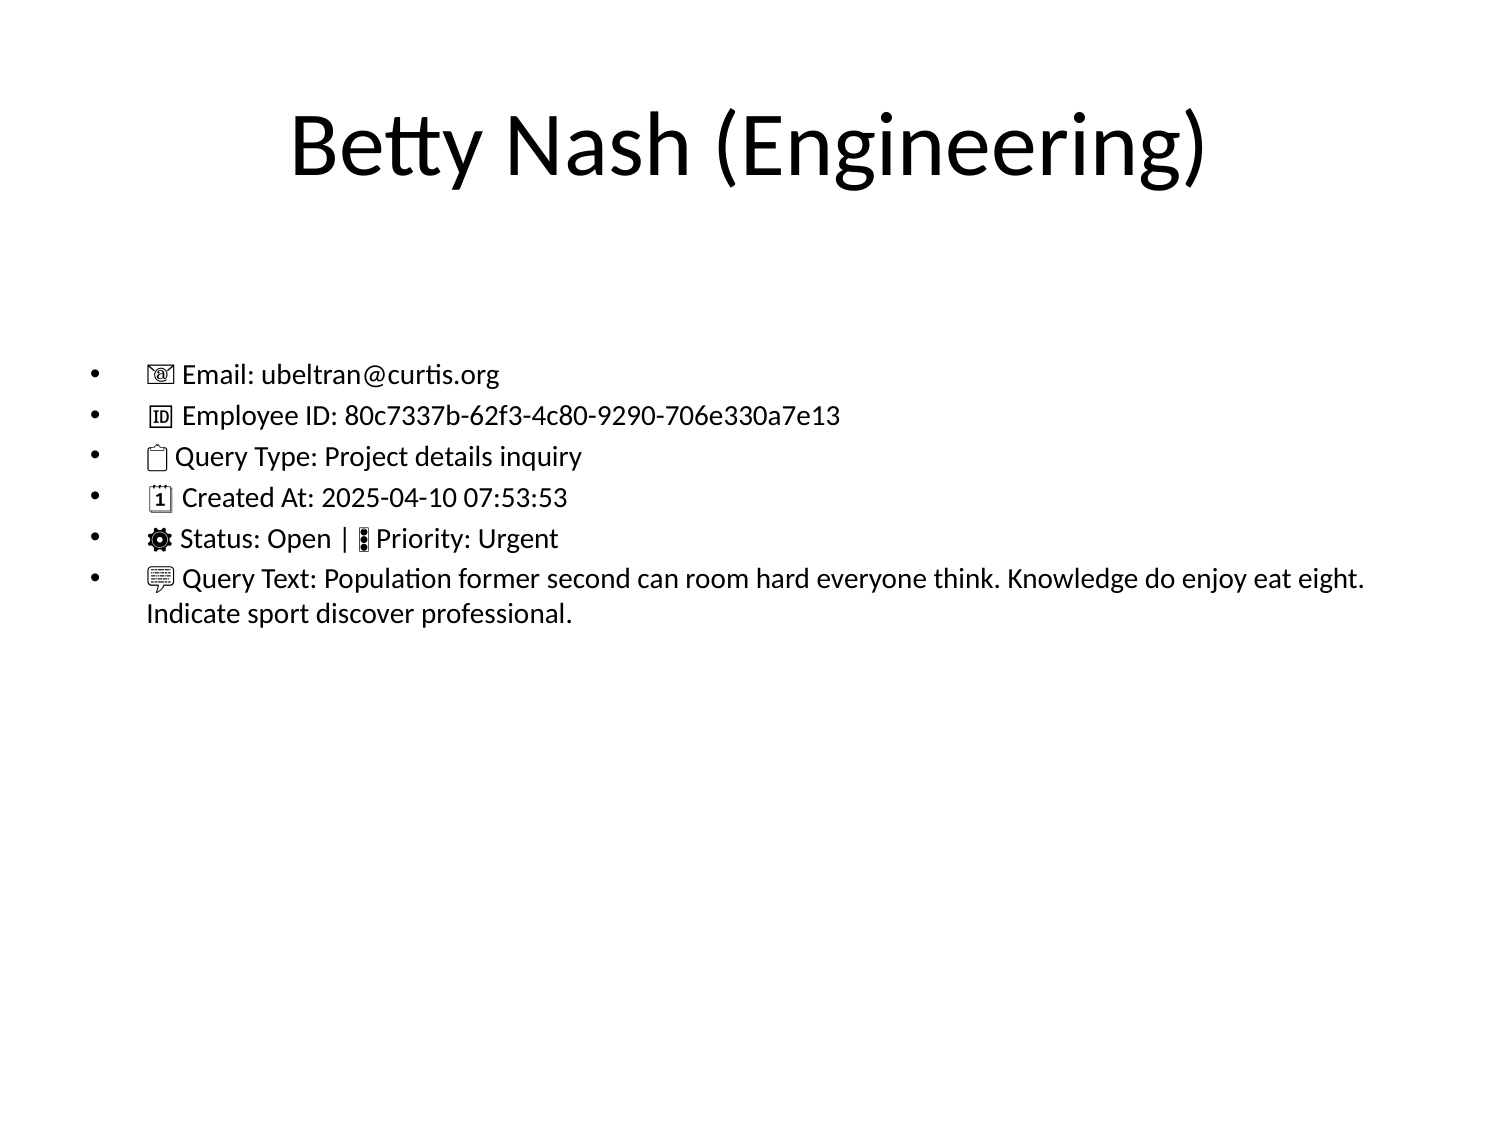

# Betty Nash (Engineering)

📧 Email: ubeltran@curtis.org
🆔 Employee ID: 80c7337b-62f3-4c80-9290-706e330a7e13
📋 Query Type: Project details inquiry
🗓 Created At: 2025-04-10 07:53:53
⚙ Status: Open | 🚦 Priority: Urgent
💬 Query Text: Population former second can room hard everyone think. Knowledge do enjoy eat eight. Indicate sport discover professional.